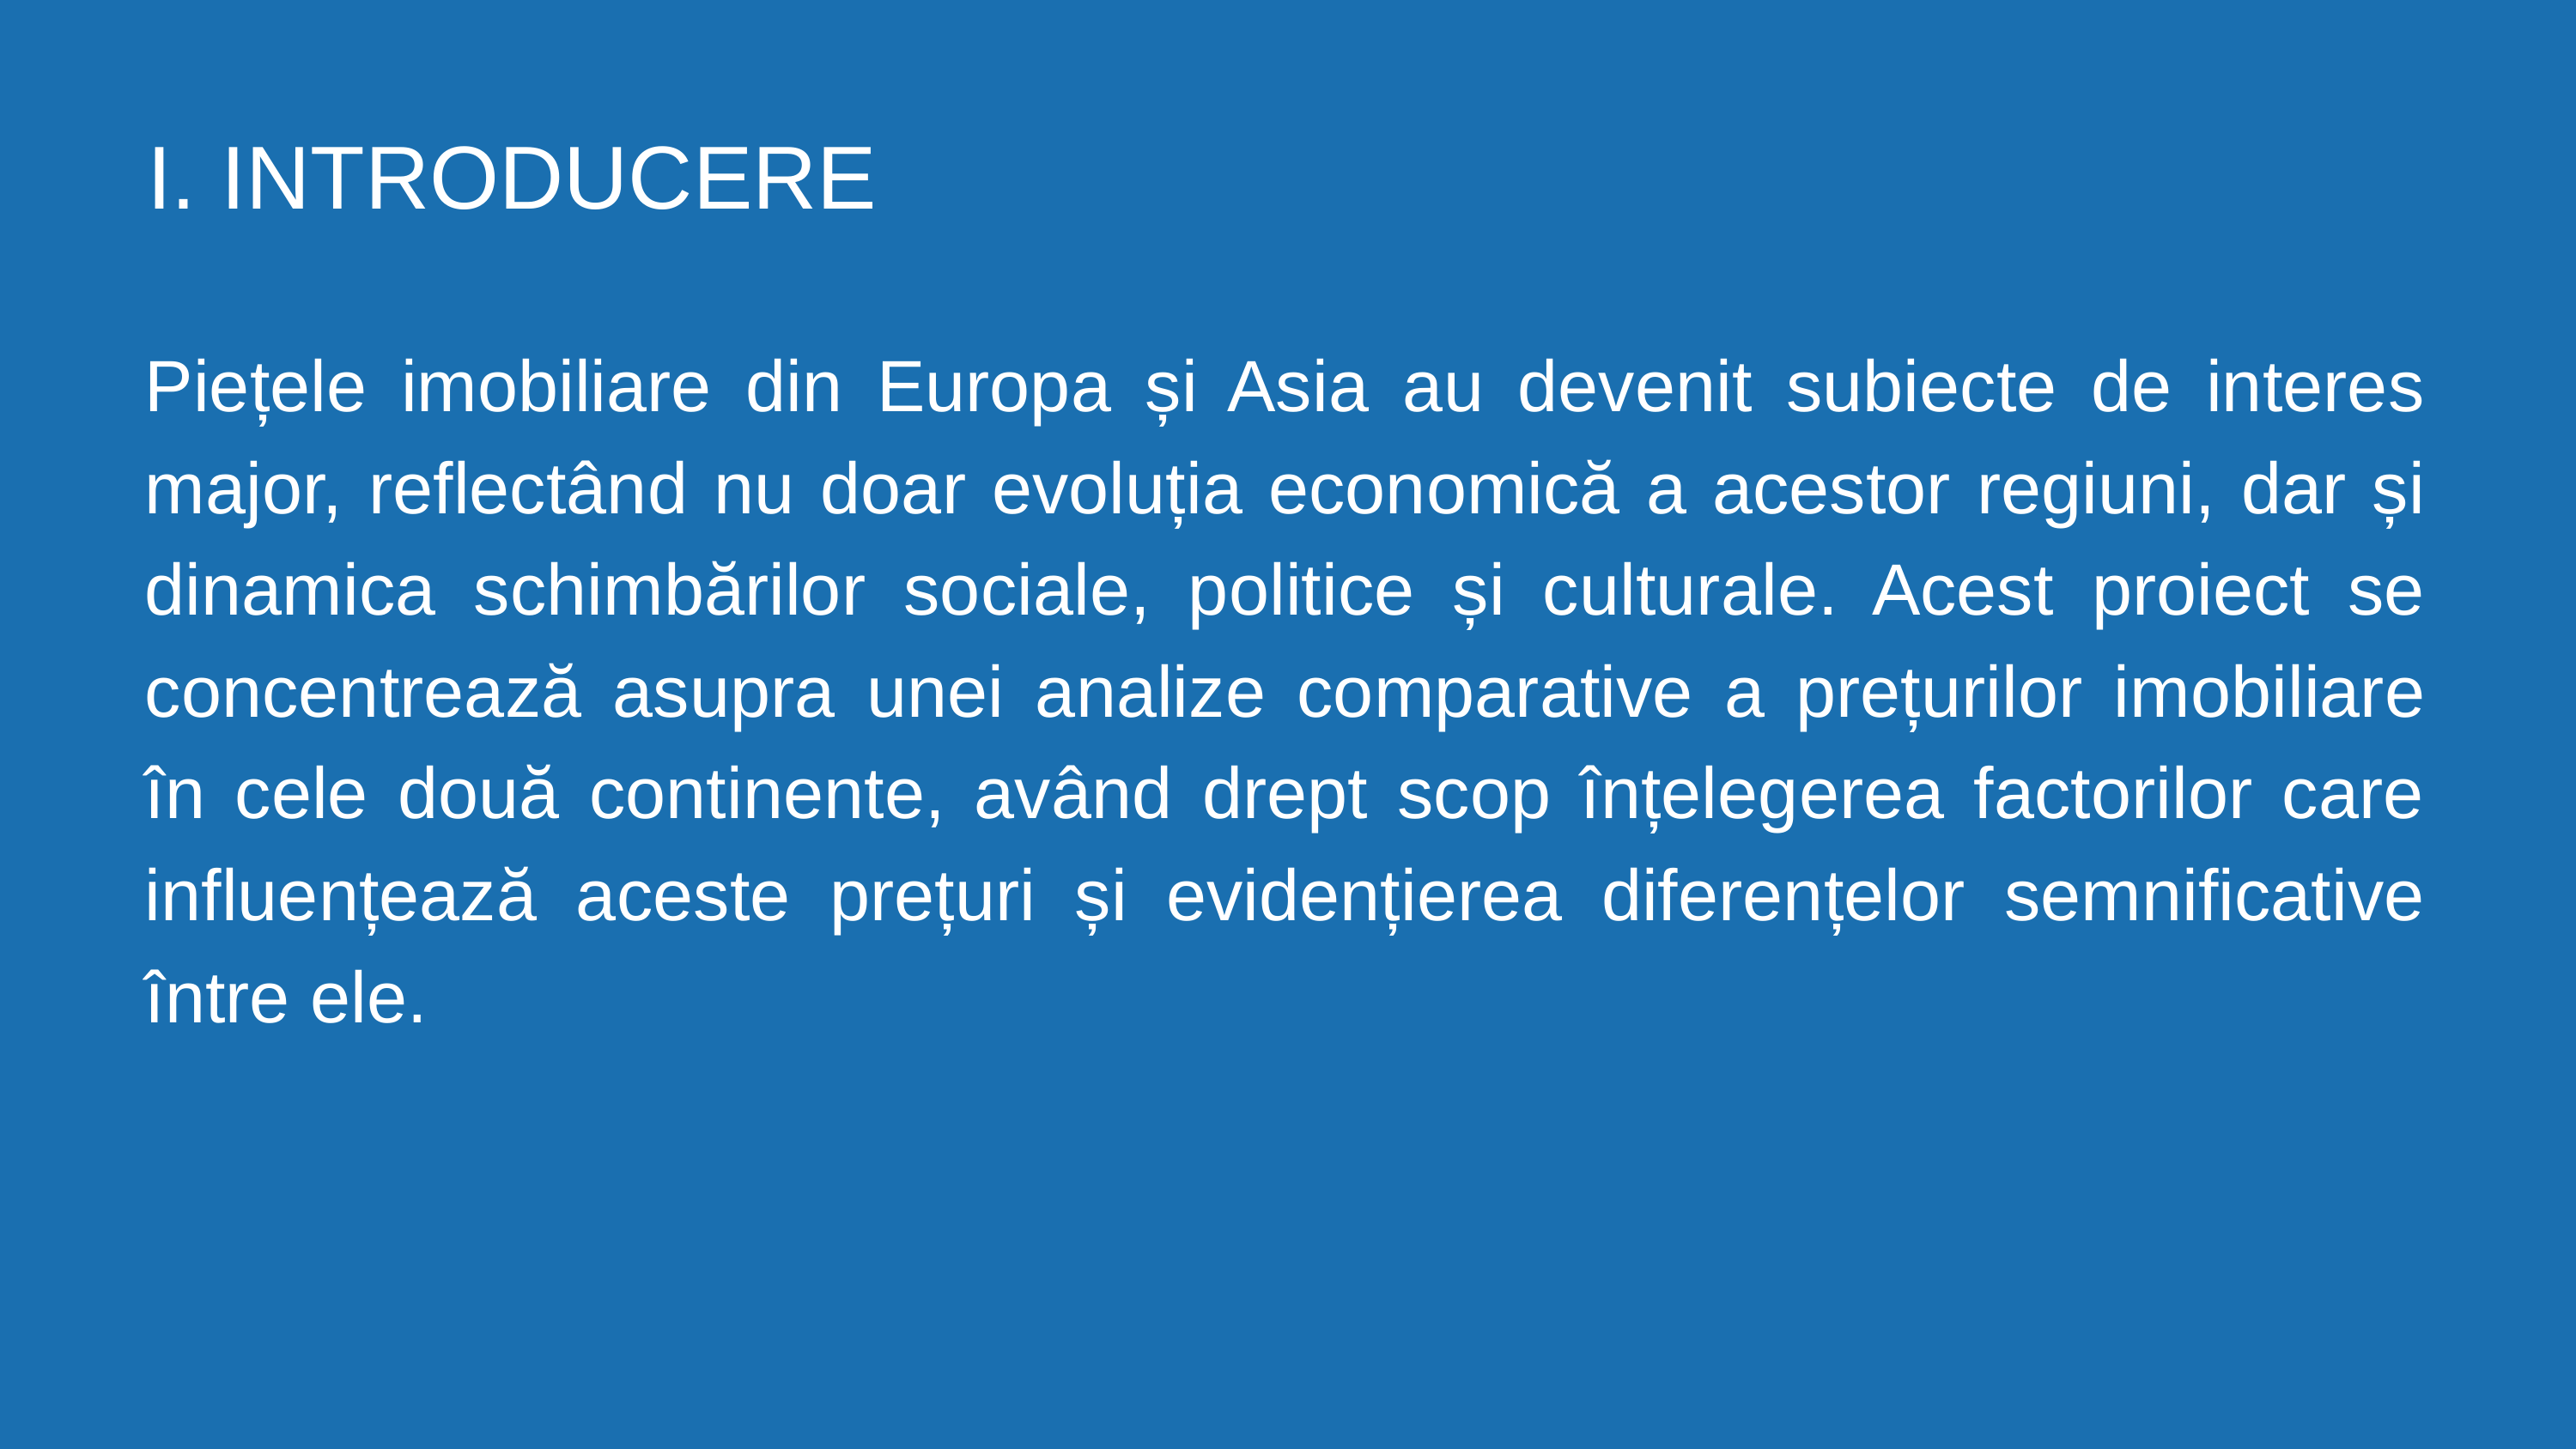

I. INTRODUCERE
Piețele imobiliare din Europa și Asia au devenit subiecte de interes major, reflectând nu doar evoluția economică a acestor regiuni, dar și dinamica schimbărilor sociale, politice și culturale. Acest proiect se concentrează asupra unei analize comparative a prețurilor imobiliare în cele două continente, având drept scop înțelegerea factorilor care influențează aceste prețuri și evidențierea diferențelor semnificative între ele.